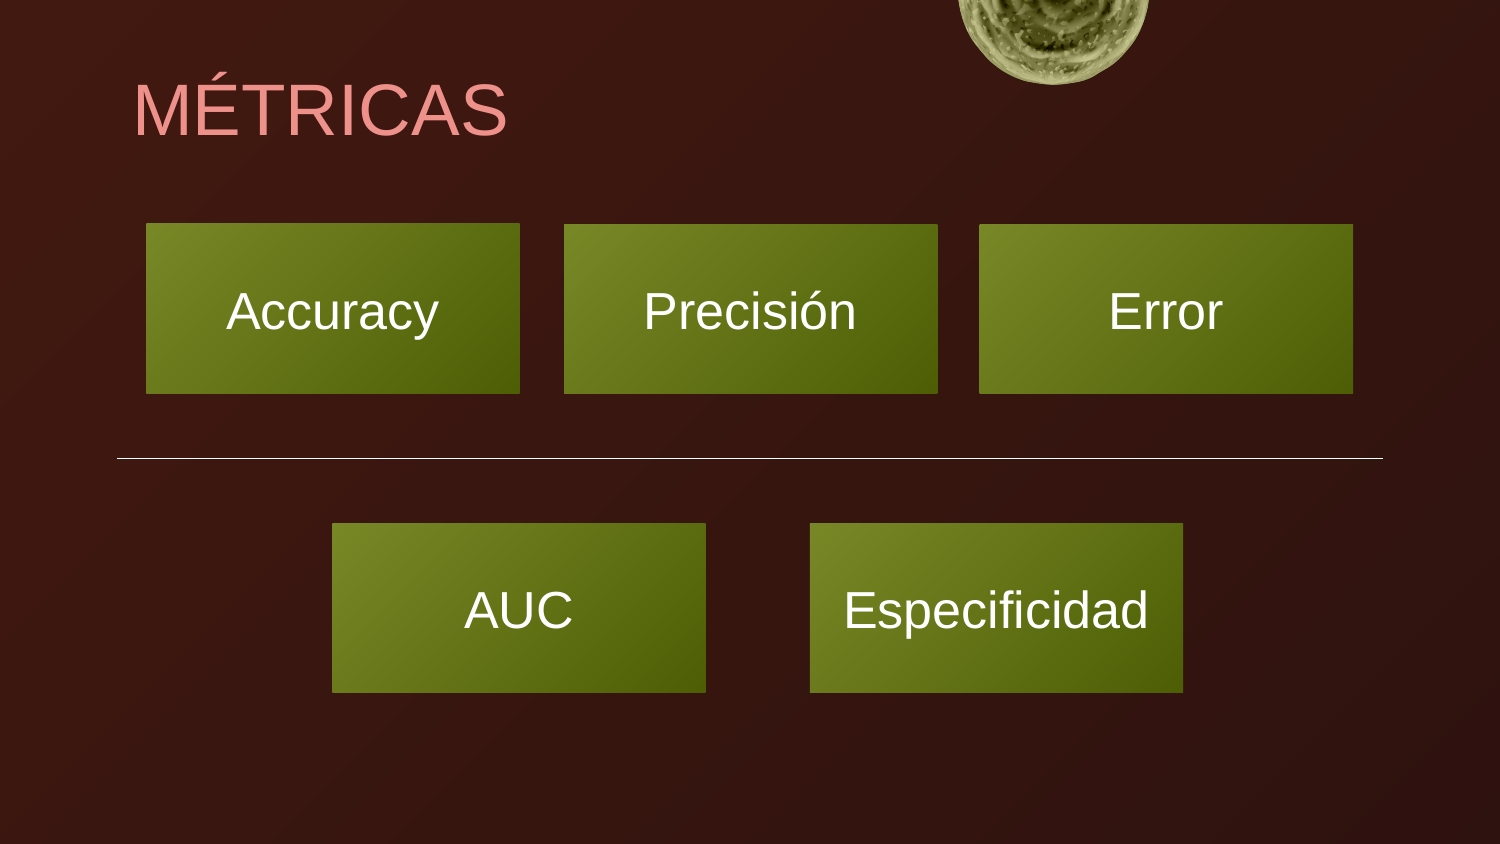

# MÉTRICAS
Accuracy
Precisión
Error
Especificidad
AUC